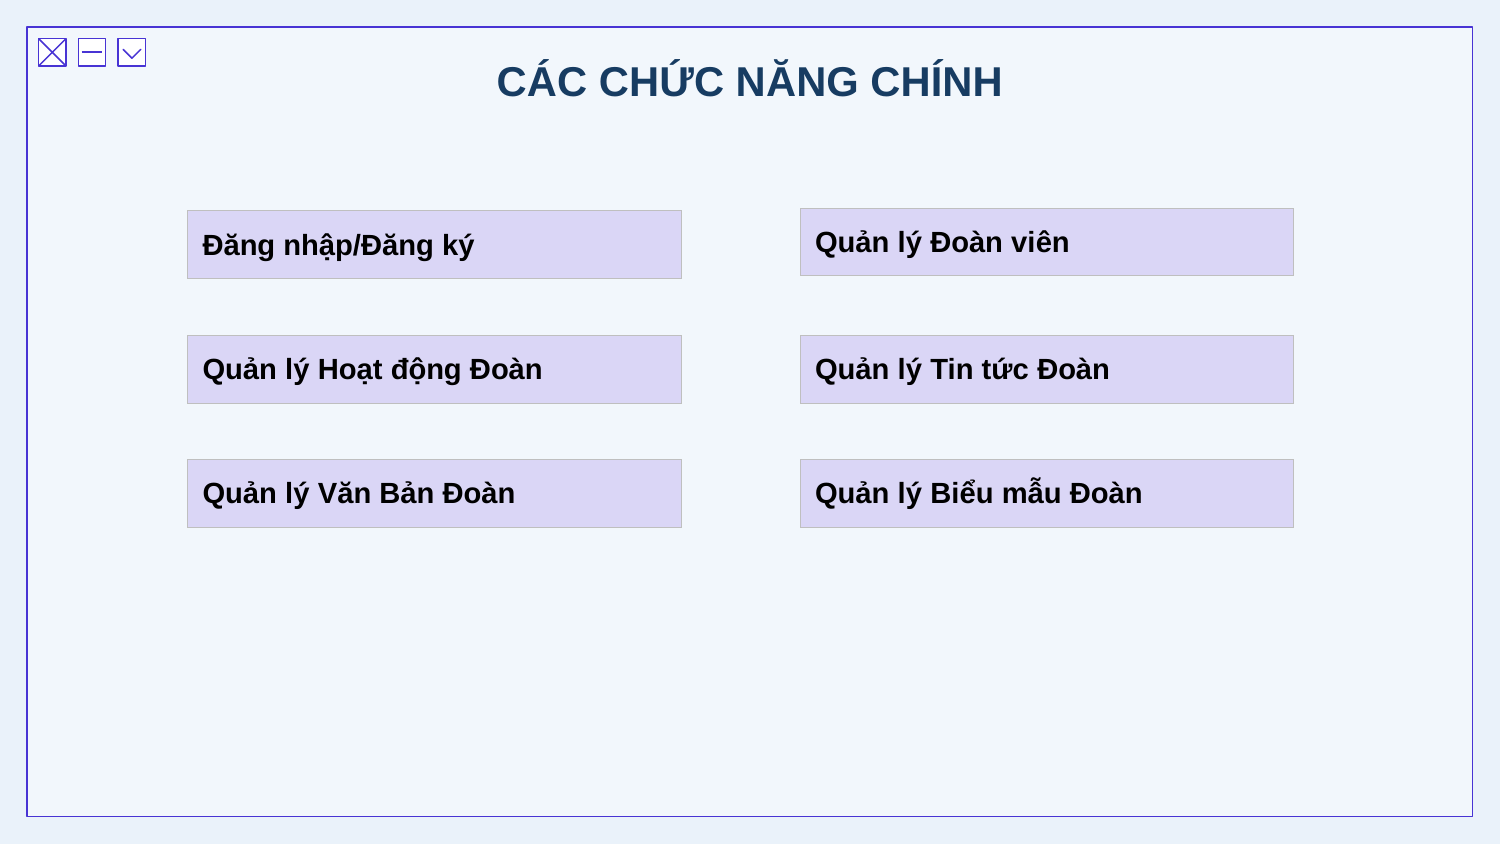

# CÁC CHỨC NĂNG CHÍNH
Quản lý Đoàn viên
Đăng nhập/Đăng ký
Quản lý Hoạt động Đoàn
Quản lý Tin tức Đoàn
Quản lý Văn Bản Đoàn
Quản lý Biểu mẫu Đoàn